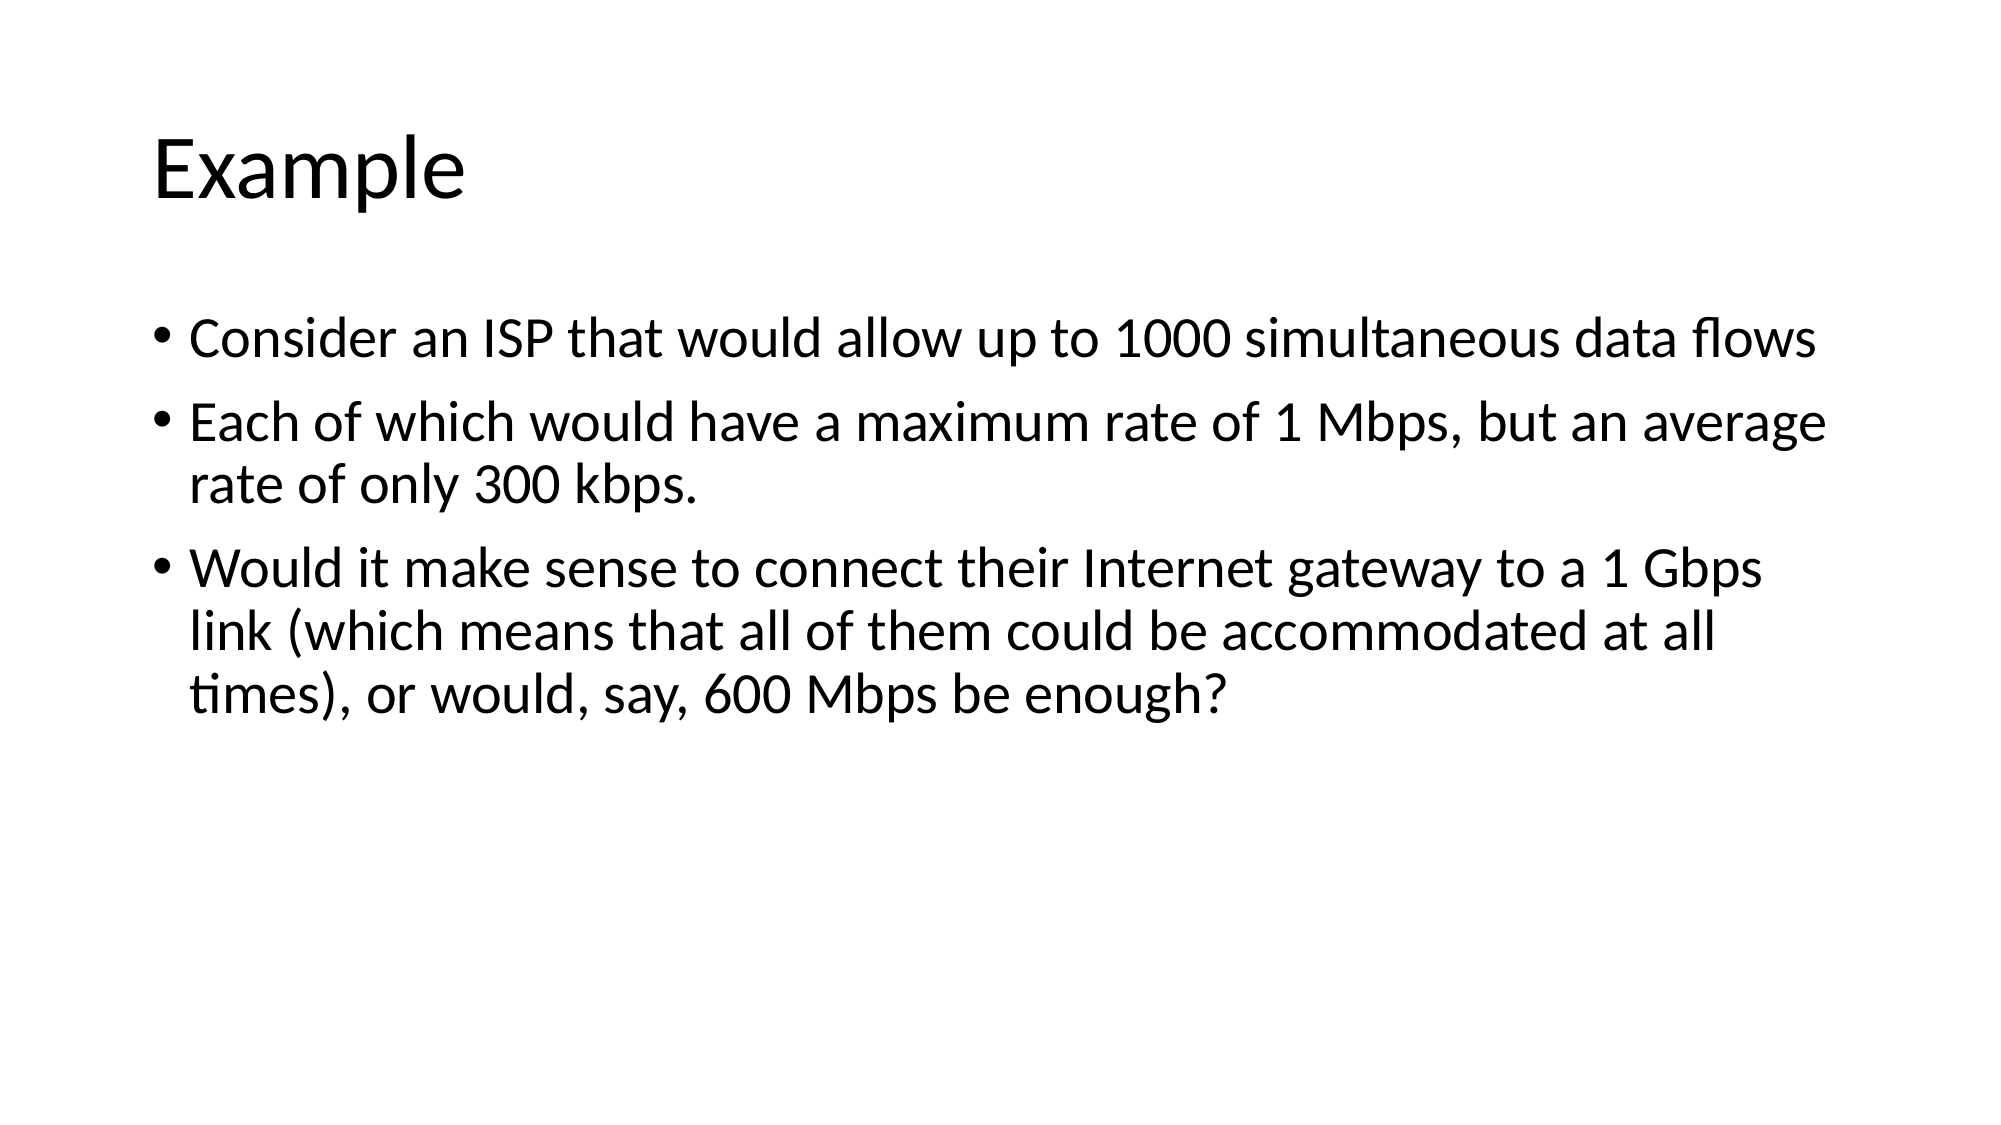

# Example
Consider an ISP that would allow up to 1000 simultaneous data flows
Each of which would have a maximum rate of 1 Mbps, but an average rate of only 300 kbps.
Would it make sense to connect their Internet gateway to a 1 Gbps link (which means that all of them could be accommodated at all times), or would, say, 600 Mbps be enough?

23